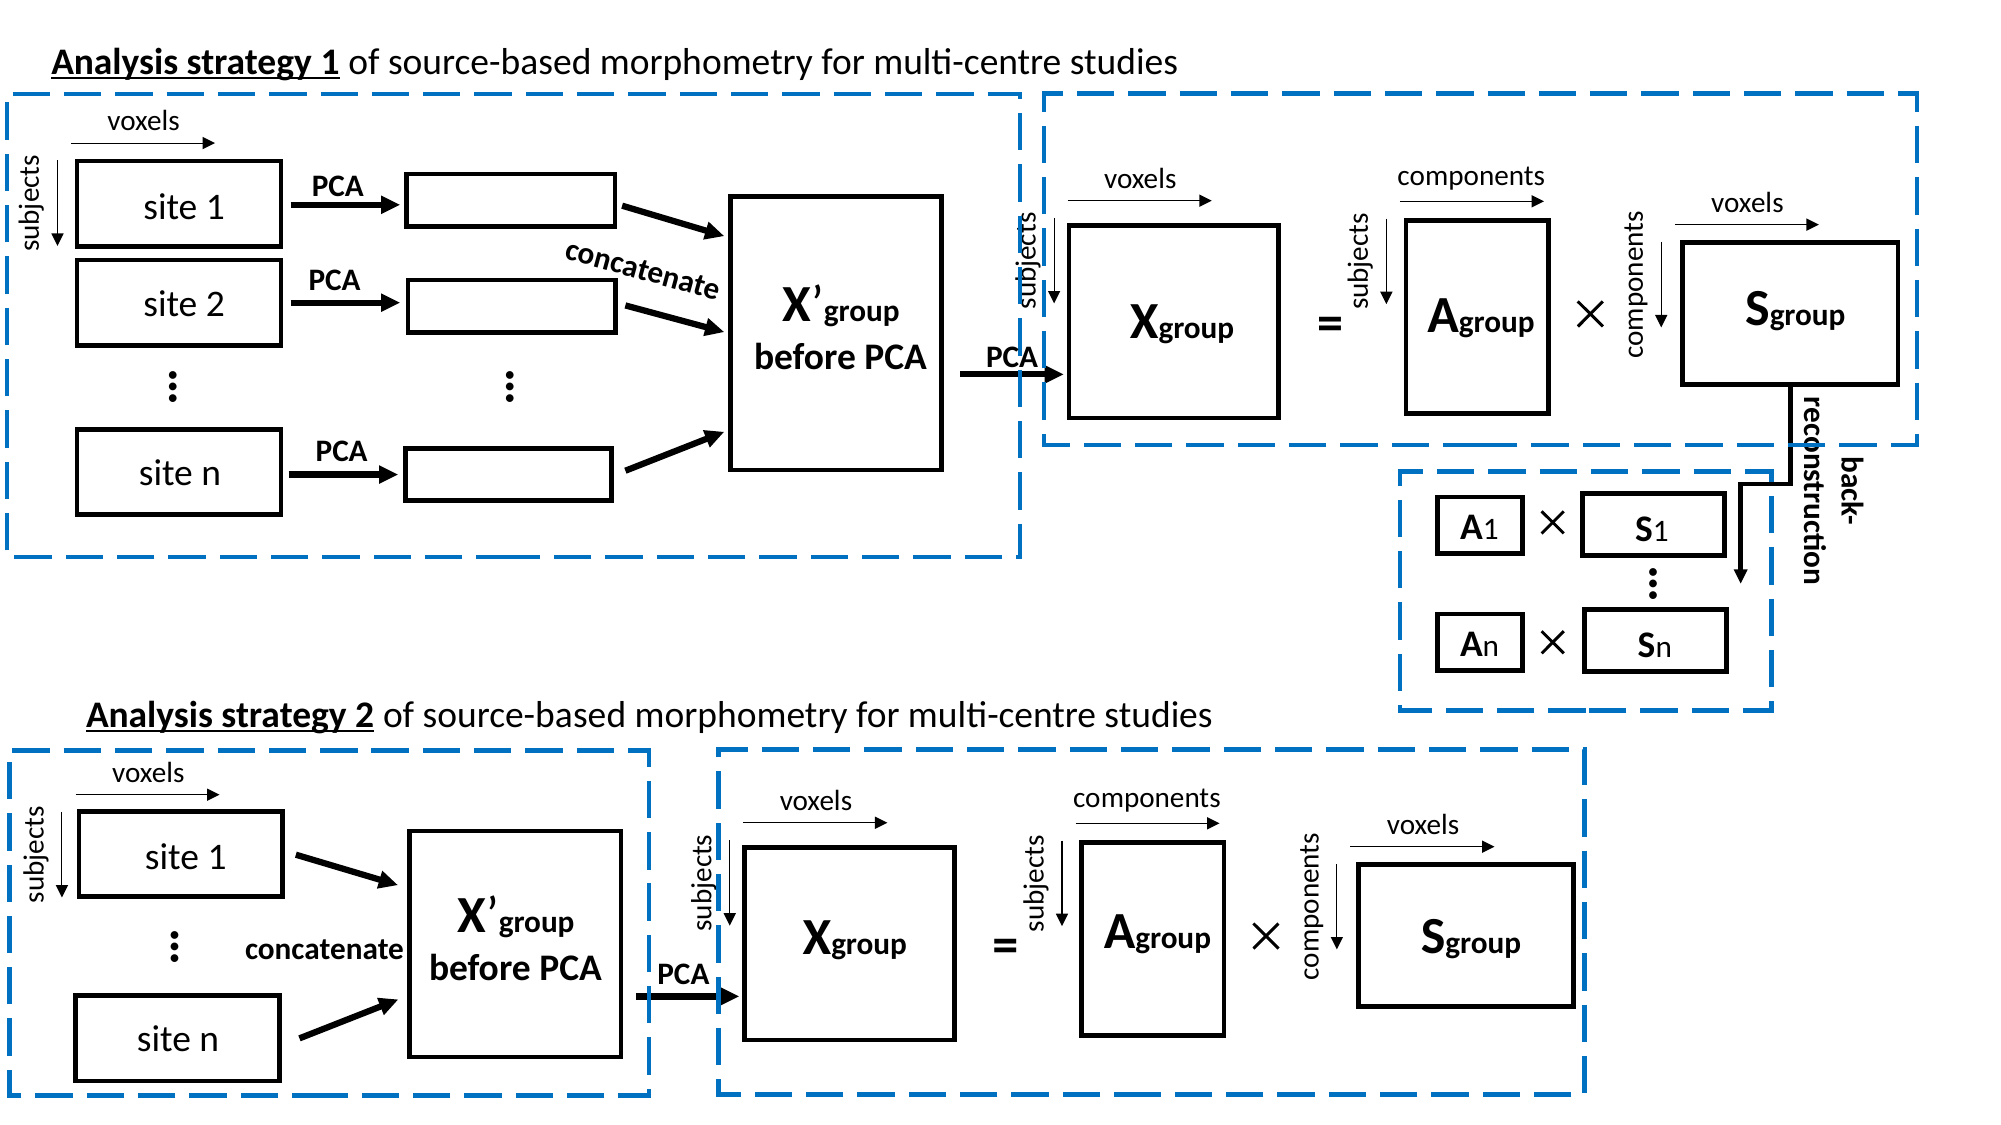

Analysis strategy 1 of source-based morphometry for multi-centre studies

voxels
components
voxels
PCA

site 1
voxels
subjects

subjects
subjects
concatenate

PCA
components

X’group
before PCA
Sgroup
site 2
Agroup
Xgroup
=

PCA
…
…
PCA

site n
back-reconstruction

A1
S1

…

An
Sn

Analysis strategy 2 of source-based morphometry for multi-centre studies
voxels

components
voxels
voxels

site 1
subjects

subjects
subjects

X’group
before PCA
components
Agroup
Sgroup
Xgroup
=
…

concatenate
PCA

site n